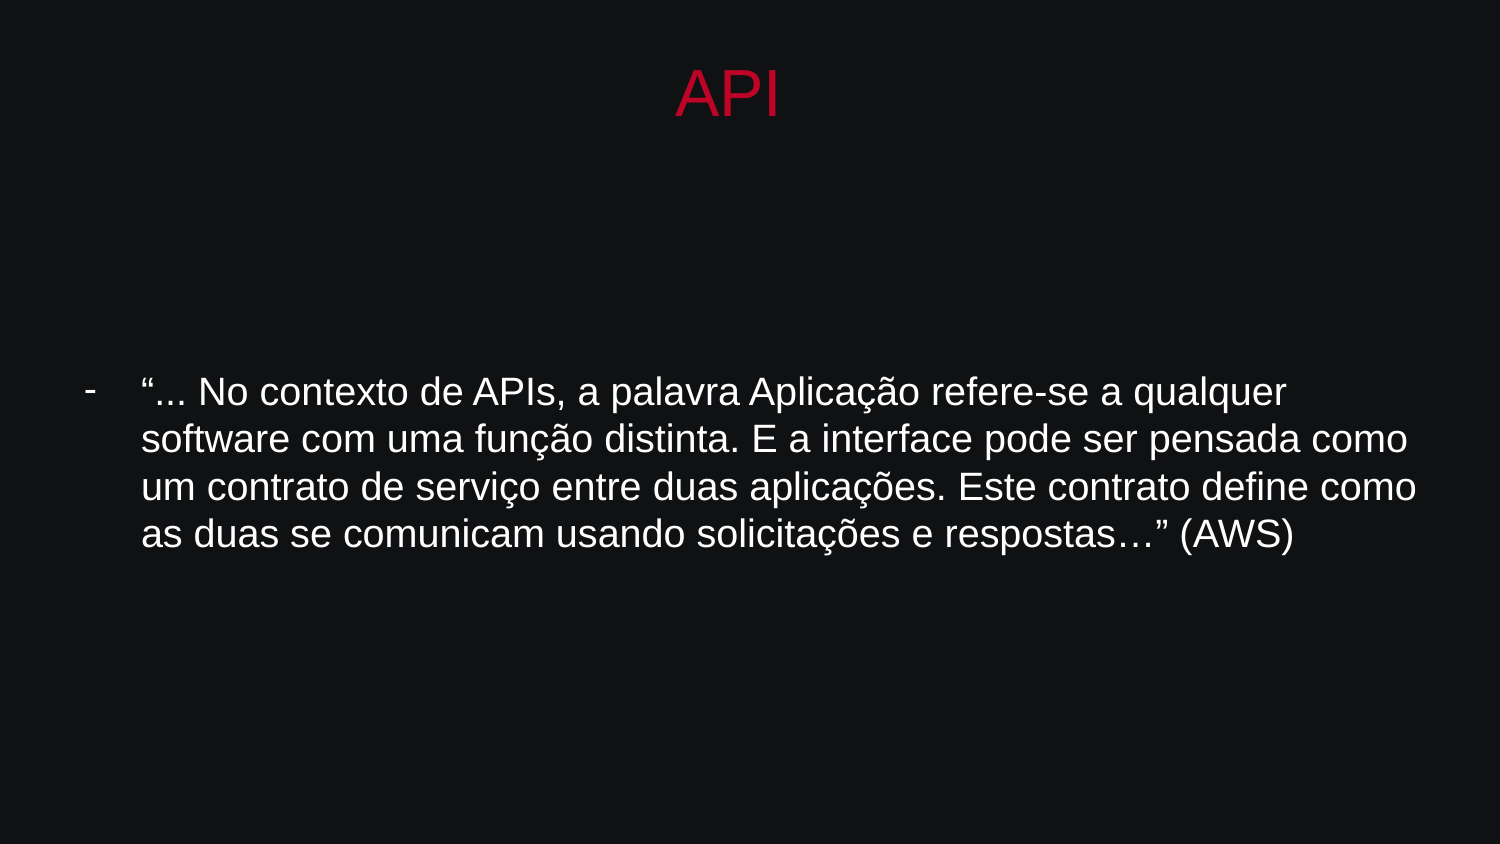

# API
“... No contexto de APIs, a palavra Aplicação refere-se a qualquer software com uma função distinta. E a interface pode ser pensada como um contrato de serviço entre duas aplicações. Este contrato define como as duas se comunicam usando solicitações e respostas…” (AWS)